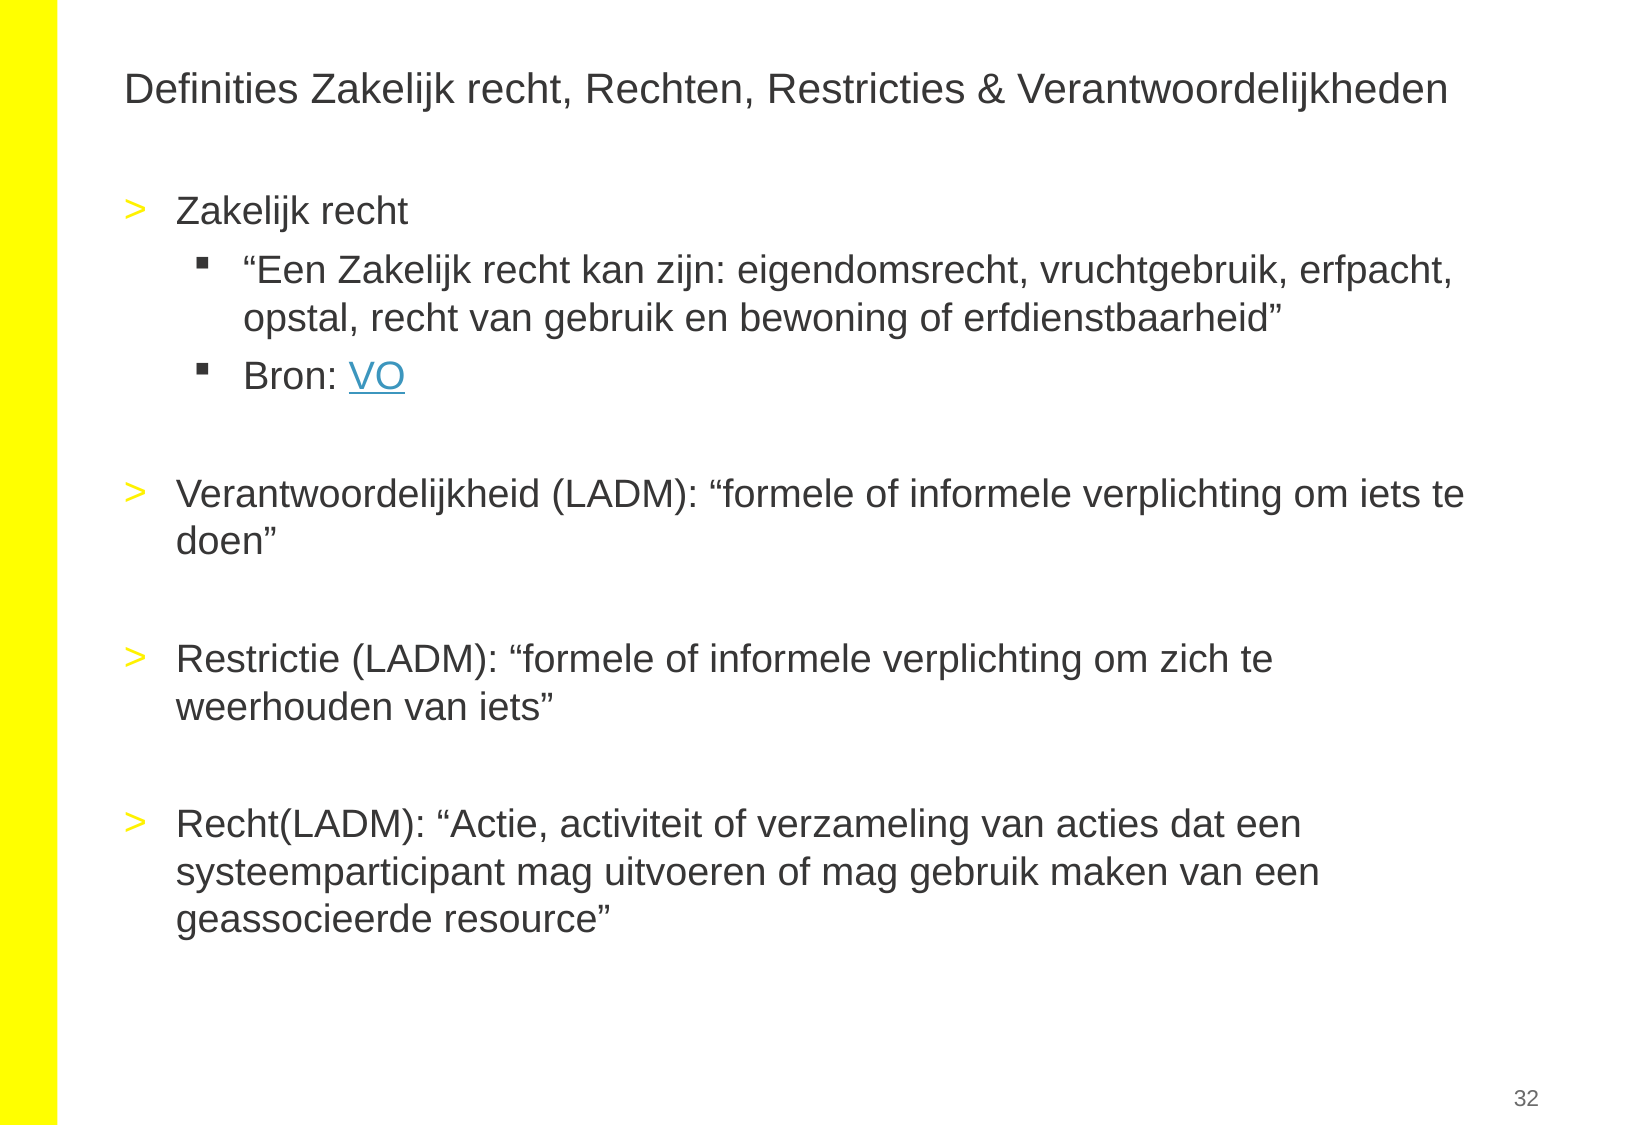

# Definities Zakelijk recht, Rechten, Restricties & Verantwoordelijkheden
Zakelijk recht
“Een Zakelijk recht kan zijn: eigendomsrecht, vruchtgebruik, erfpacht, opstal, recht van gebruik en bewoning of erfdienstbaarheid”
Bron: VO

Verantwoordelijkheid (LADM): “formele of informele verplichting om iets te doen”

Restrictie (LADM): “formele of informele verplichting om zich te weerhouden van iets”

Recht(LADM): “Actie, activiteit of verzameling van acties dat een systeemparticipant mag uitvoeren of mag gebruik maken van een geassocieerde resource”

32